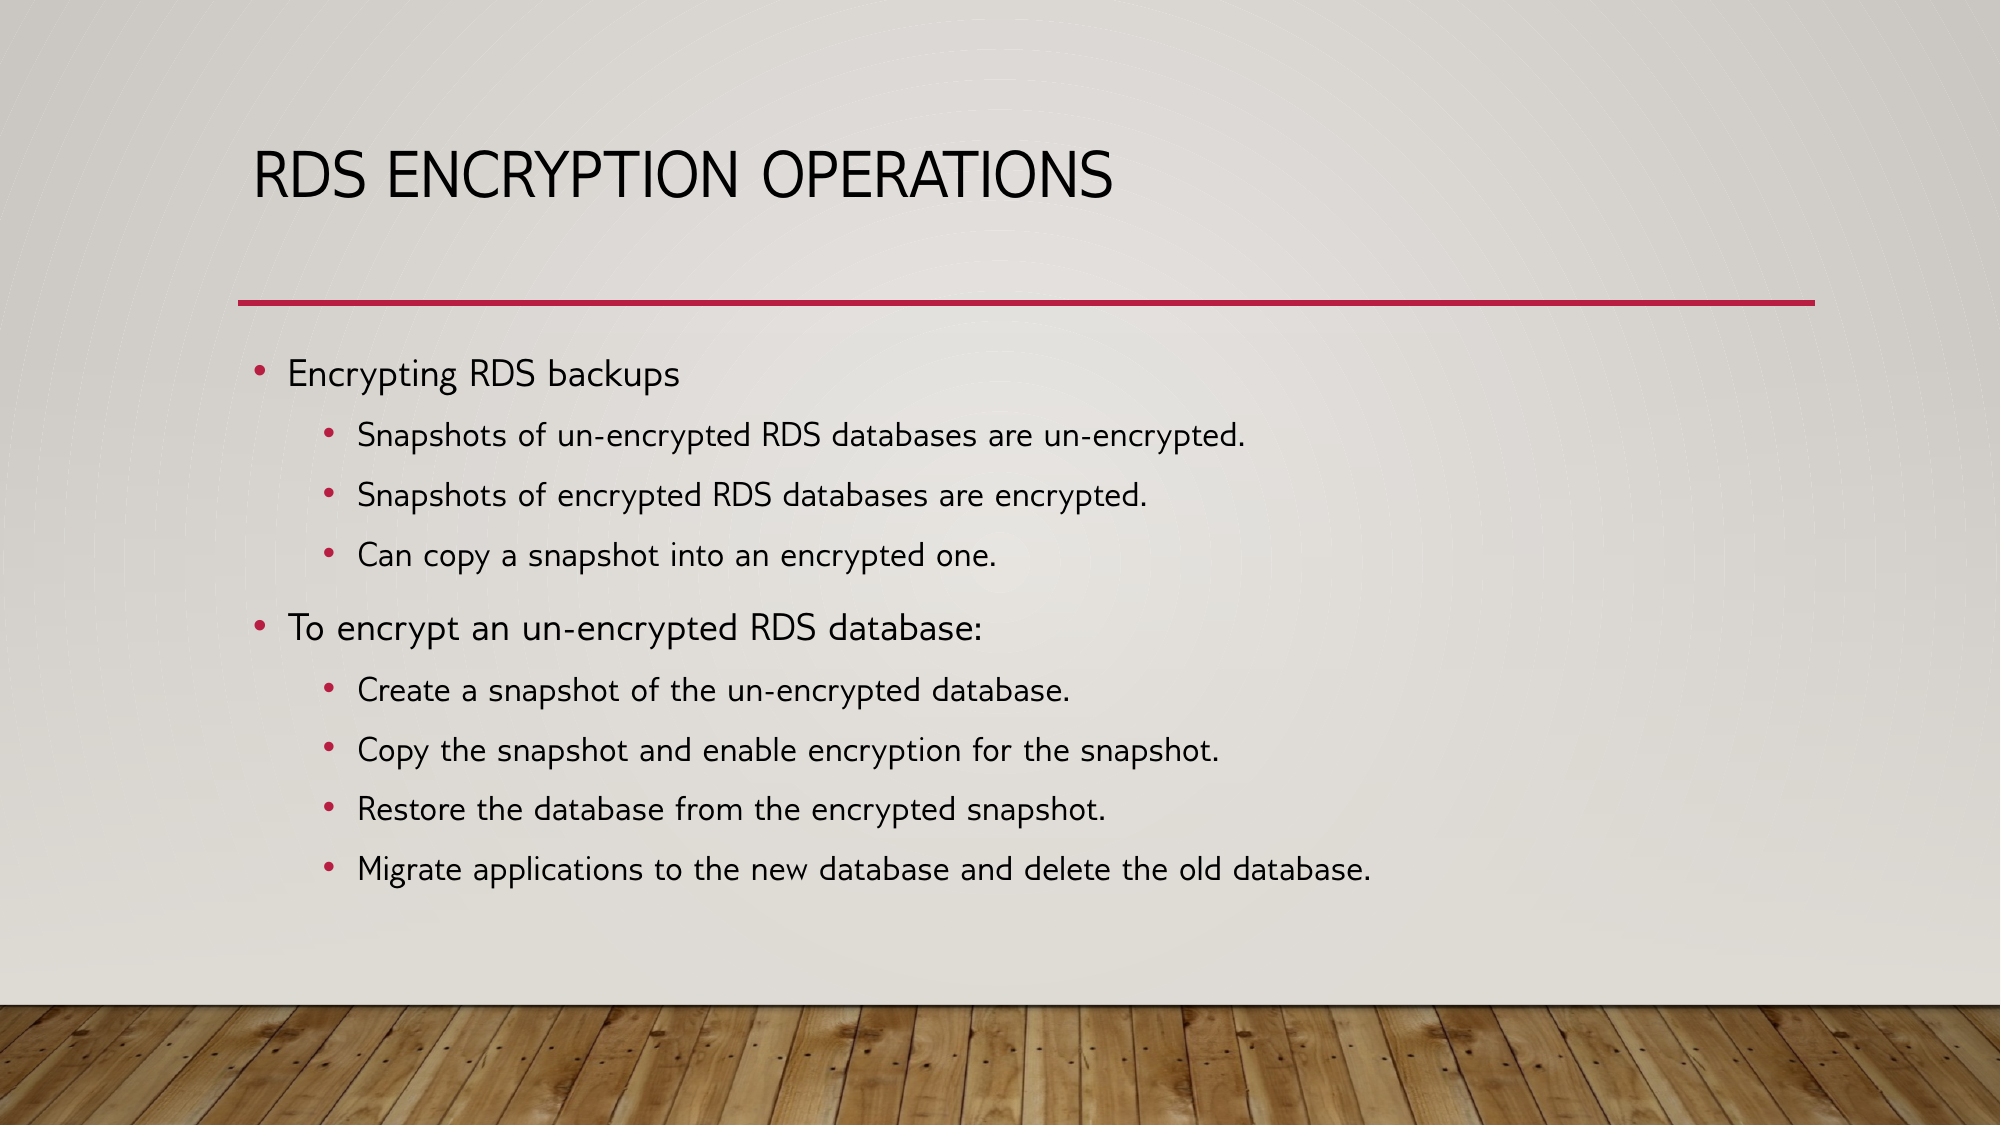

# Rds encryption operations
Encrypting RDS backups
Snapshots of un-encrypted RDS databases are un-encrypted.
Snapshots of encrypted RDS databases are encrypted.
Can copy a snapshot into an encrypted one.
To encrypt an un-encrypted RDS database:
Create a snapshot of the un-encrypted database.
Copy the snapshot and enable encryption for the snapshot.
Restore the database from the encrypted snapshot.
Migrate applications to the new database and delete the old database.